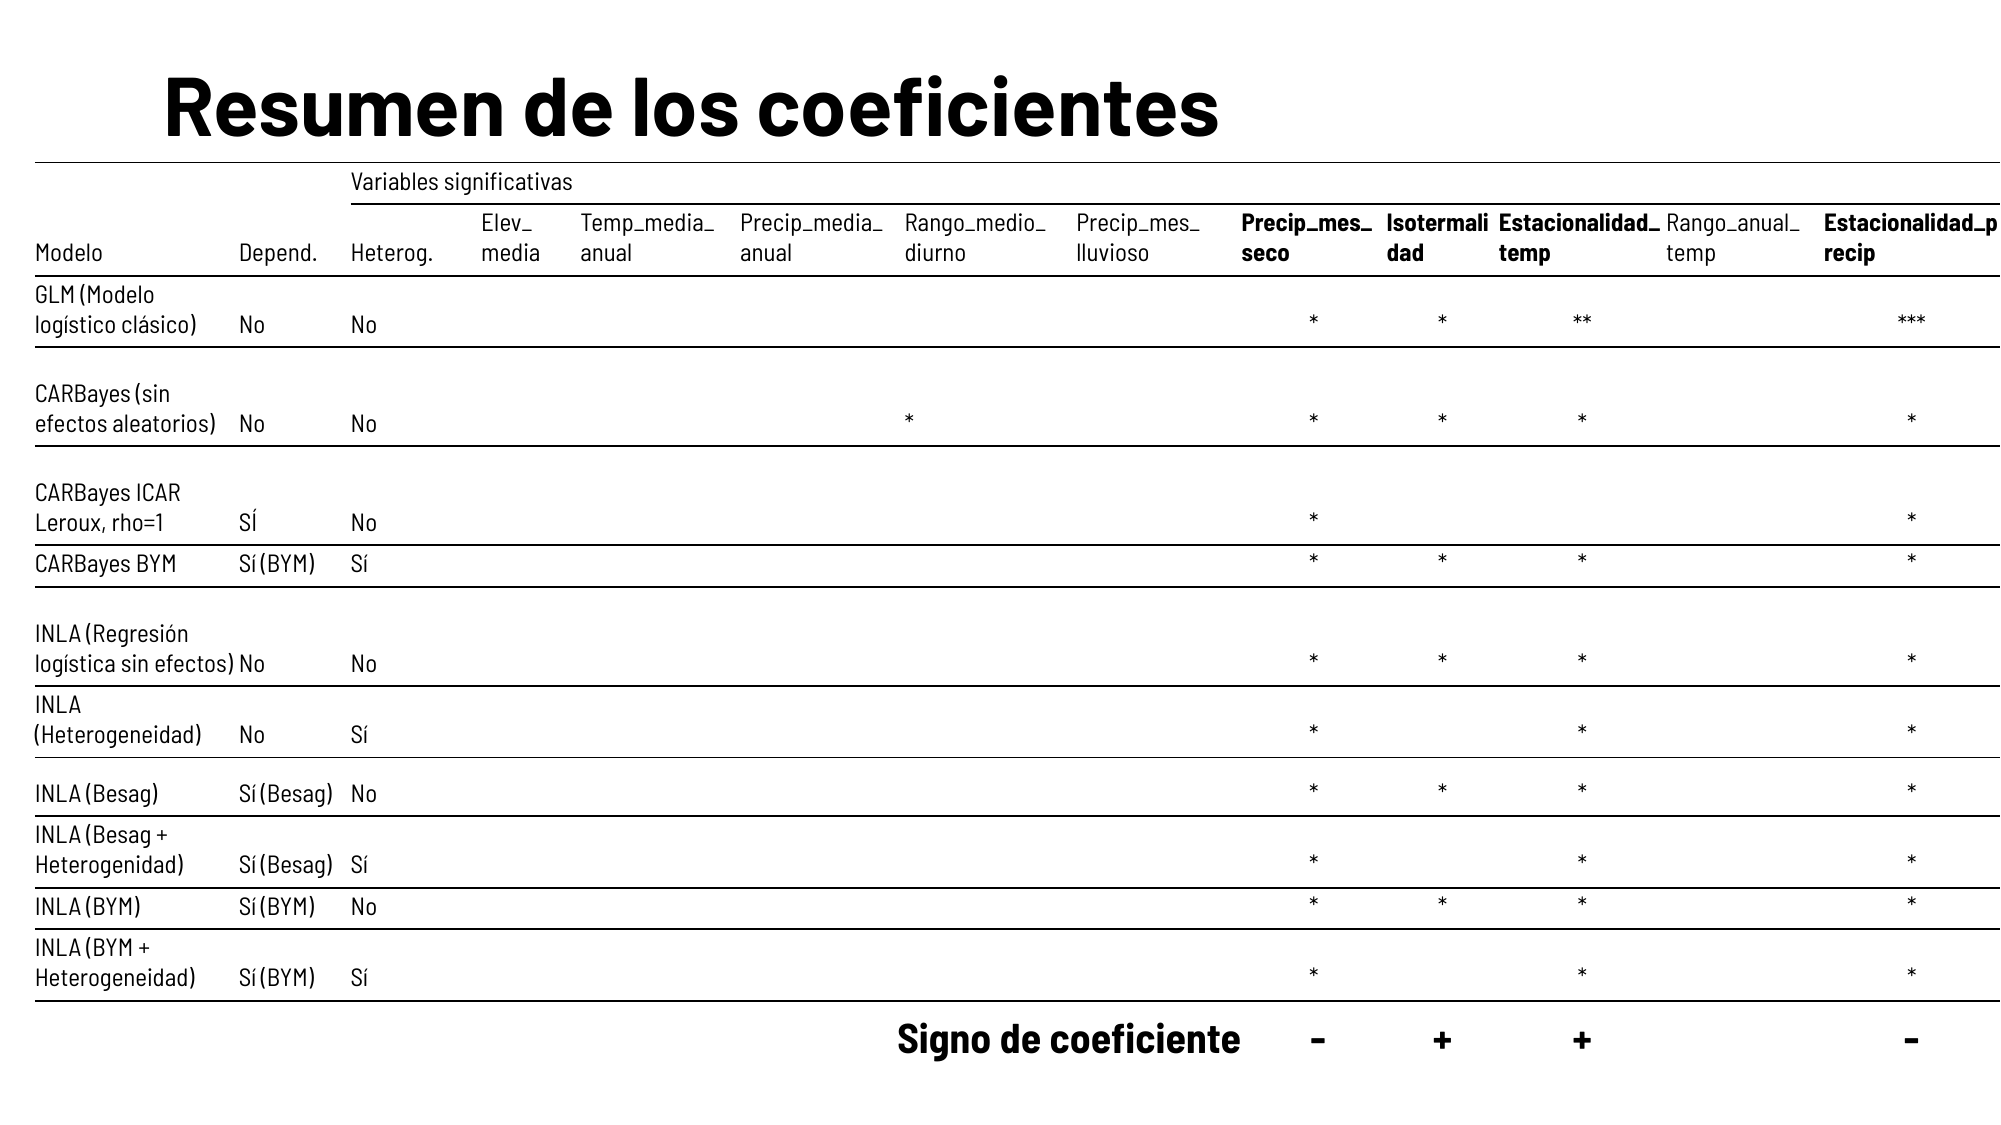

Resumen de los coeficientes
|  |  | Variables significativas |  |  |  |  |  |  |  |  |  |  |
| --- | --- | --- | --- | --- | --- | --- | --- | --- | --- | --- | --- | --- |
| Modelo | Depend. | Heterog. | Elev\_ media | Temp\_media\_ anual | Precip\_media\_ anual | Rango\_medio\_ diurno | Precip\_mes\_ lluvioso | Precip\_mes\_ seco | Isotermalidad | Estacionalidad\_temp | Rango\_anual\_ temp | Estacionalidad\_precip |
| GLM (Modelo logístico clásico) | No | No |  |  |  |  |  | \* | \* | \*\* |  | \*\*\* |
| CARBayes (sin efectos aleatorios) | No | No |  |  |  | \* |  | \* | \* | \* |  | \* |
| CARBayes ICAR Leroux, rho=1 | SÍ | No |  |  |  |  |  | \* |  |  |  | \* |
| CARBayes BYM | Sí (BYM) | Sí |  |  |  |  |  | \* | \* | \* |  | \* |
| INLA (Regresión logística sin efectos) | No | No |  |  |  |  |  | \* | \* | \* |  | \* |
| INLA (Heterogeneidad) | No | Sí |  |  |  |  |  | \* |  | \* |  | \* |
| INLA (Besag) | Sí (Besag) | No |  |  |  |  |  | \* | \* | \* |  | \* |
| INLA (Besag + Heterogenidad) | Sí (Besag) | Sí |  |  |  |  |  | \* |  | \* |  | \* |
| INLA (BYM) | Sí (BYM) | No |  |  |  |  |  | \* | \* | \* |  | \* |
| INLA (BYM + Heterogeneidad) | Sí (BYM) | Sí |  |  |  |  |  | \* |  | \* |  | \* |
| Signo de coeficiente |  |  |  |  |  |  |  | - | + | + |  | - |